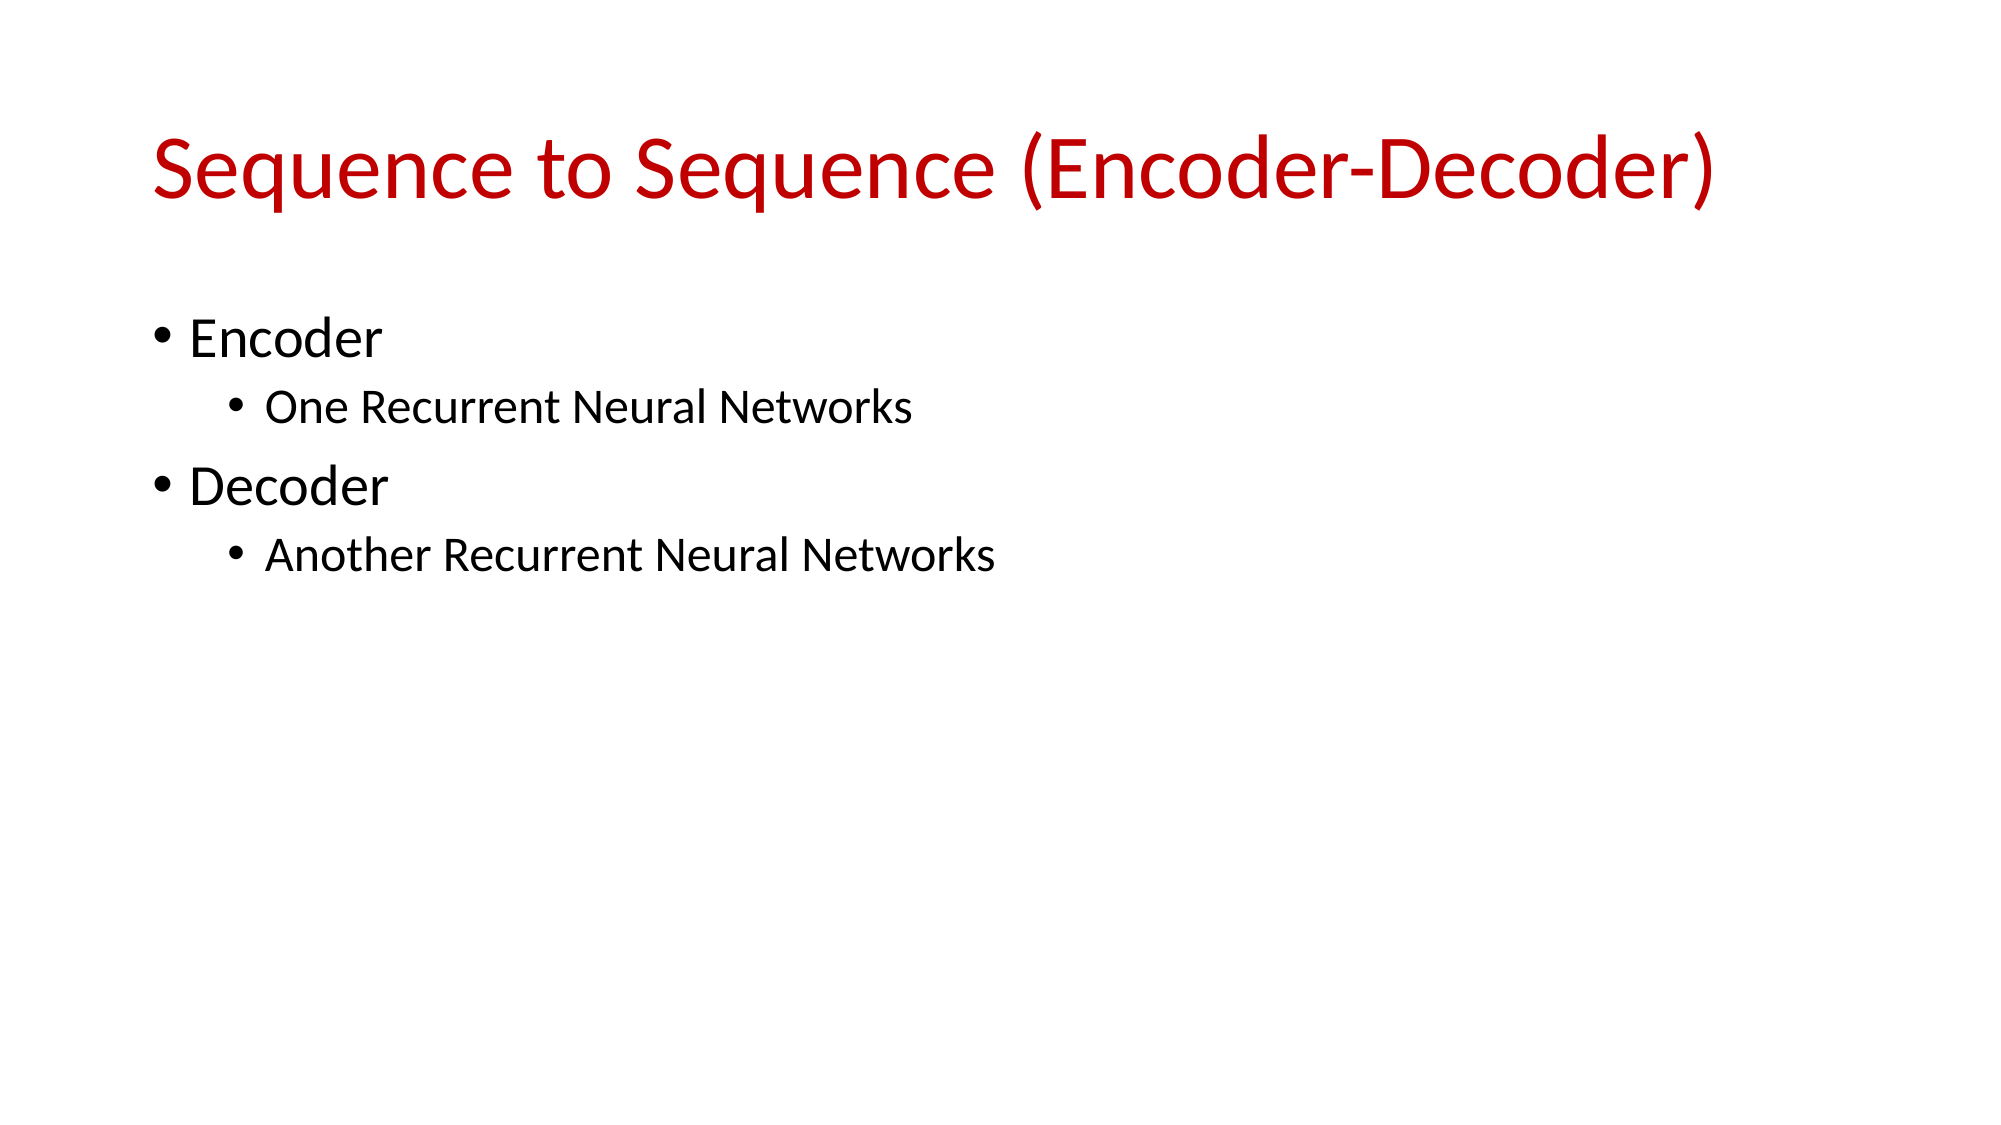

# Sequence to Sequence (Encoder-Decoder)
Encoder
One Recurrent Neural Networks
Decoder
Another Recurrent Neural Networks